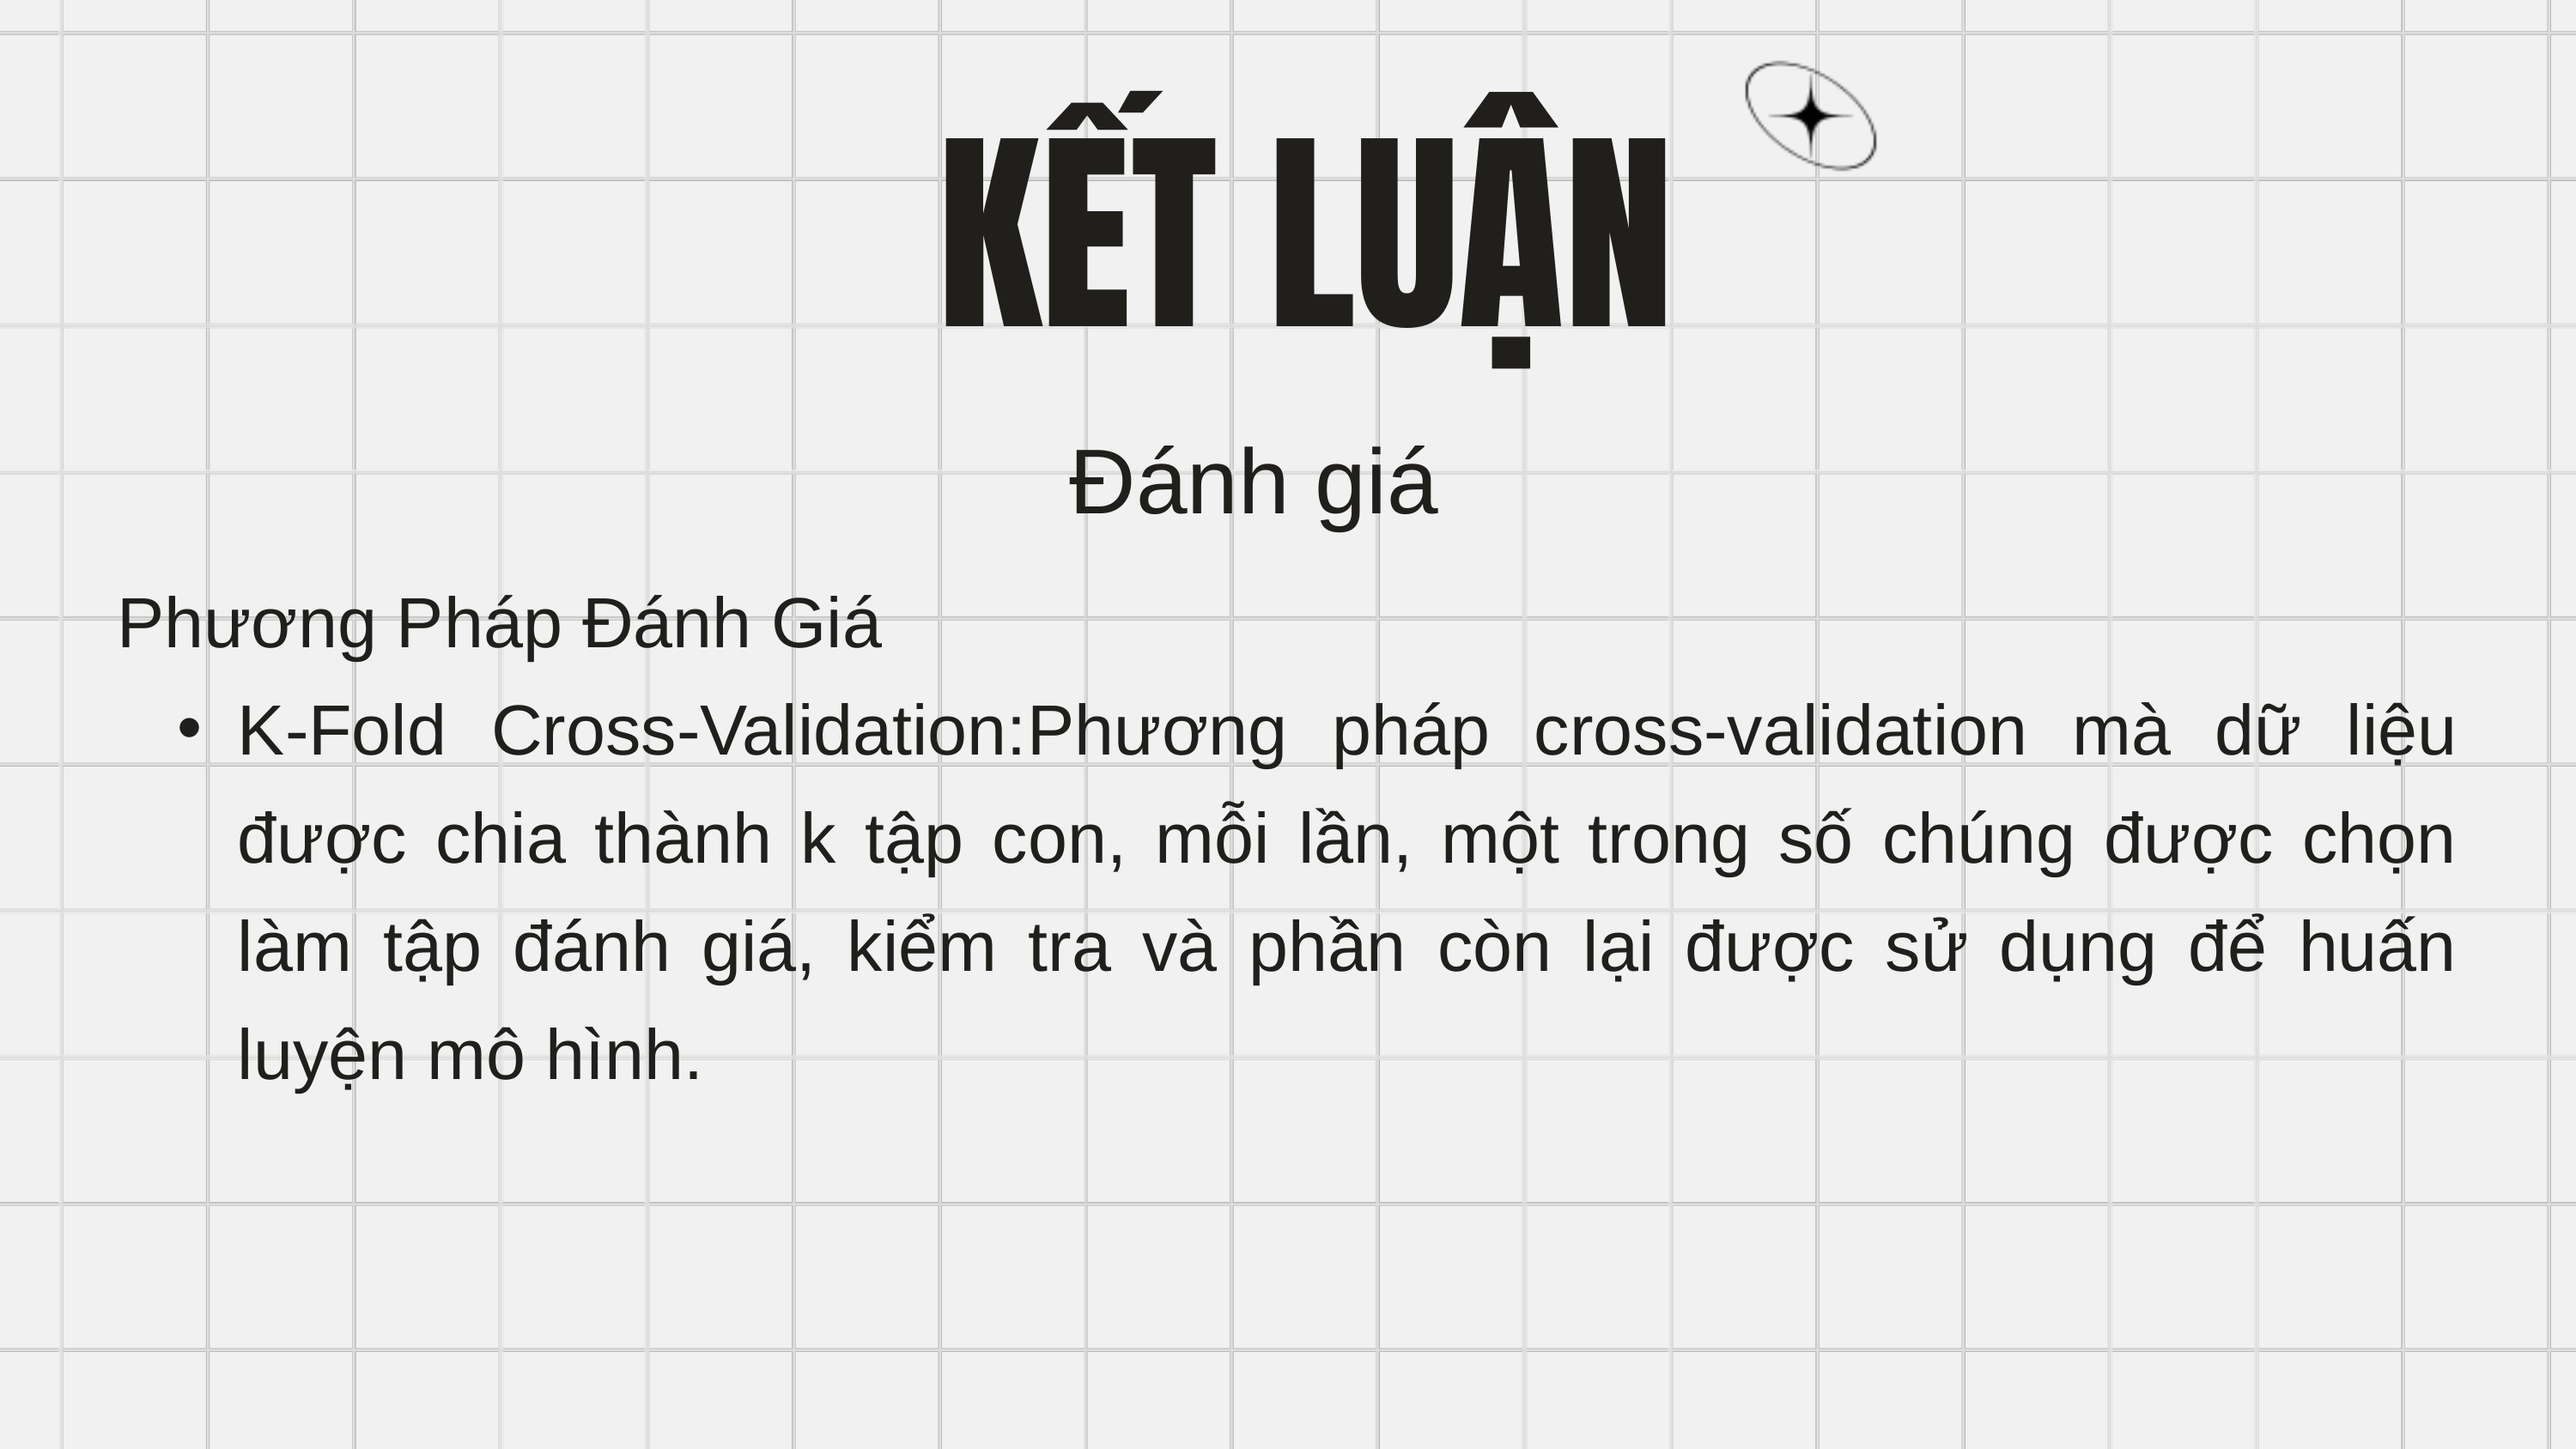

KẾT LUẬN
Đánh giá
Phương Pháp Đánh Giá
K-Fold Cross-Validation:Phương pháp cross-validation mà dữ liệu được chia thành k tập con, mỗi lần, một trong số chúng được chọn làm tập đánh giá, kiểm tra và phần còn lại được sử dụng để huấn luyện mô hình.